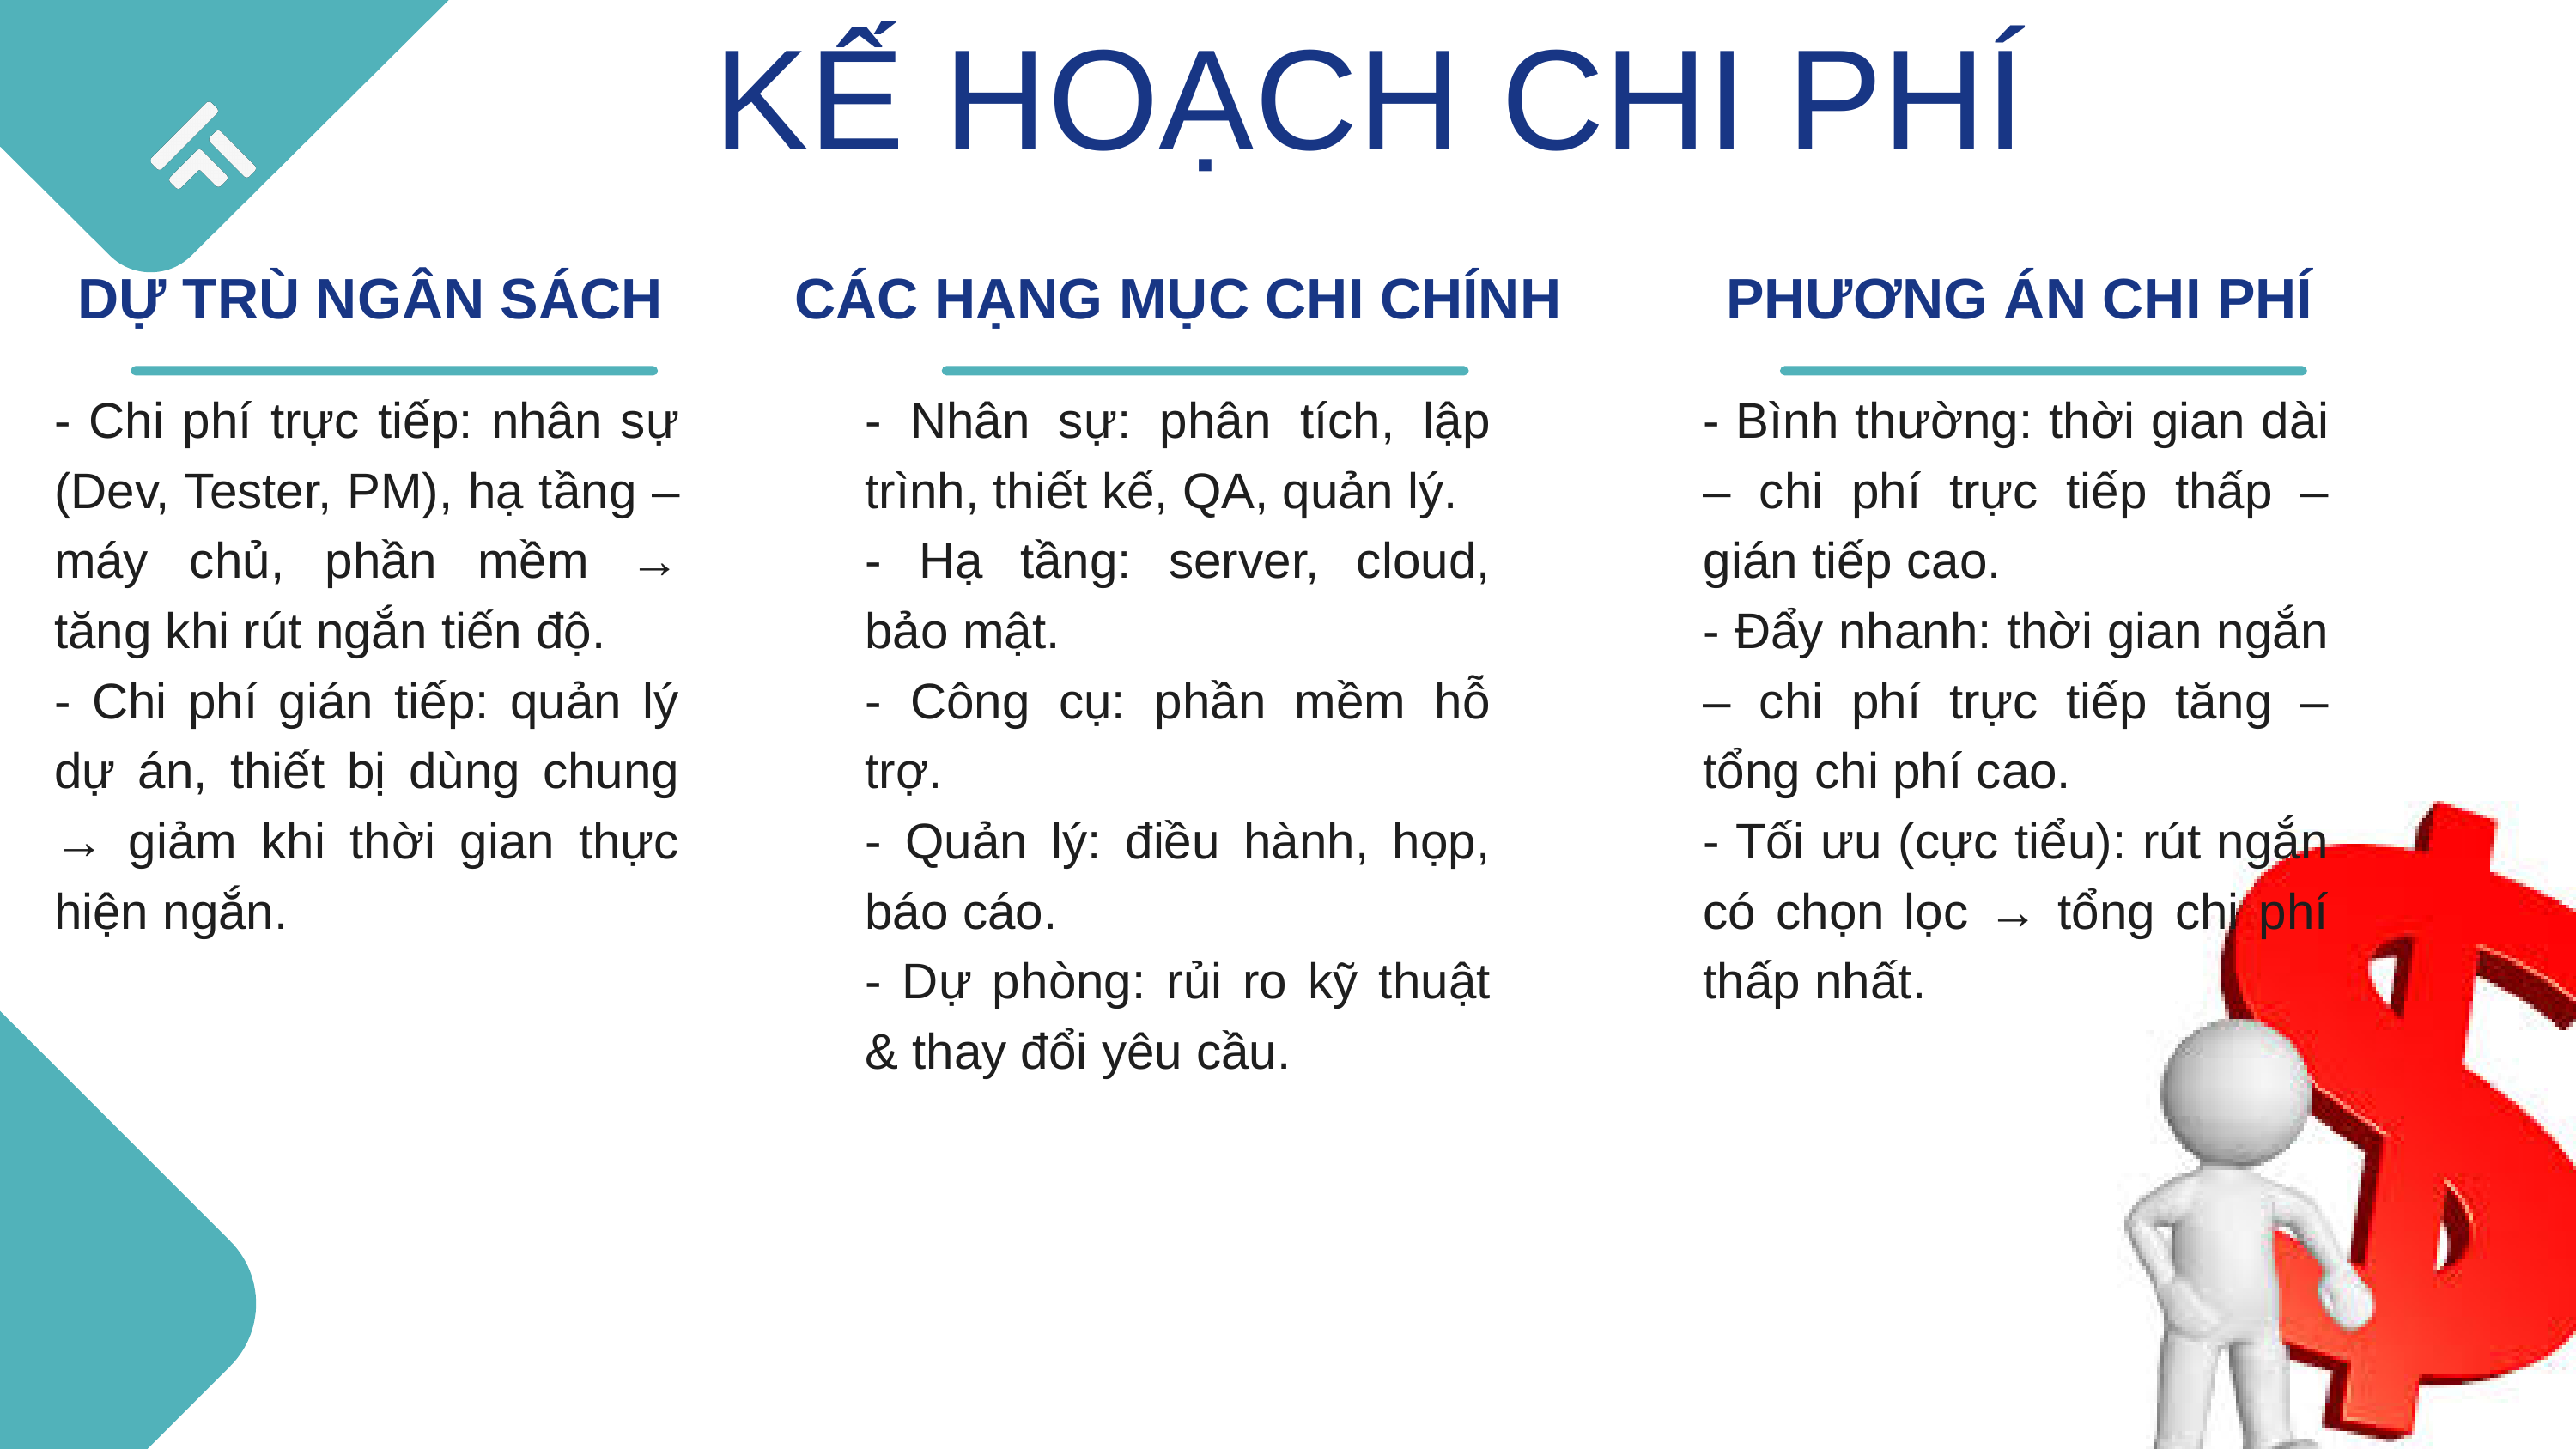

KẾ HOẠCH CHI PHÍ

DỰ TRÙ NGÂN SÁCH
CÁC HẠNG MỤC CHI CHÍNH
PHƯƠNG ÁN CHI PHÍ

- Chi phí trực tiếp: nhân sự (Dev, Tester, PM), hạ tầng – máy chủ, phần mềm → tăng khi rút ngắn tiến độ.
- Chi phí gián tiếp: quản lý dự án, thiết bị dùng chung → giảm khi thời gian thực hiện ngắn.
- Nhân sự: phân tích, lập trình, thiết kế, QA, quản lý.
- Hạ tầng: server, cloud, bảo mật.
- Công cụ: phần mềm hỗ trợ.
- Quản lý: điều hành, họp, báo cáo.
- Dự phòng: rủi ro kỹ thuật & thay đổi yêu cầu.

- Bình thường: thời gian dài – chi phí trực tiếp thấp – gián tiếp cao.
- Đẩy nhanh: thời gian ngắn – chi phí trực tiếp tăng – tổng chi phí cao.
- Tối ưu (cực tiểu): rút ngắn có chọn lọc → tổng chi phí thấp nhất.